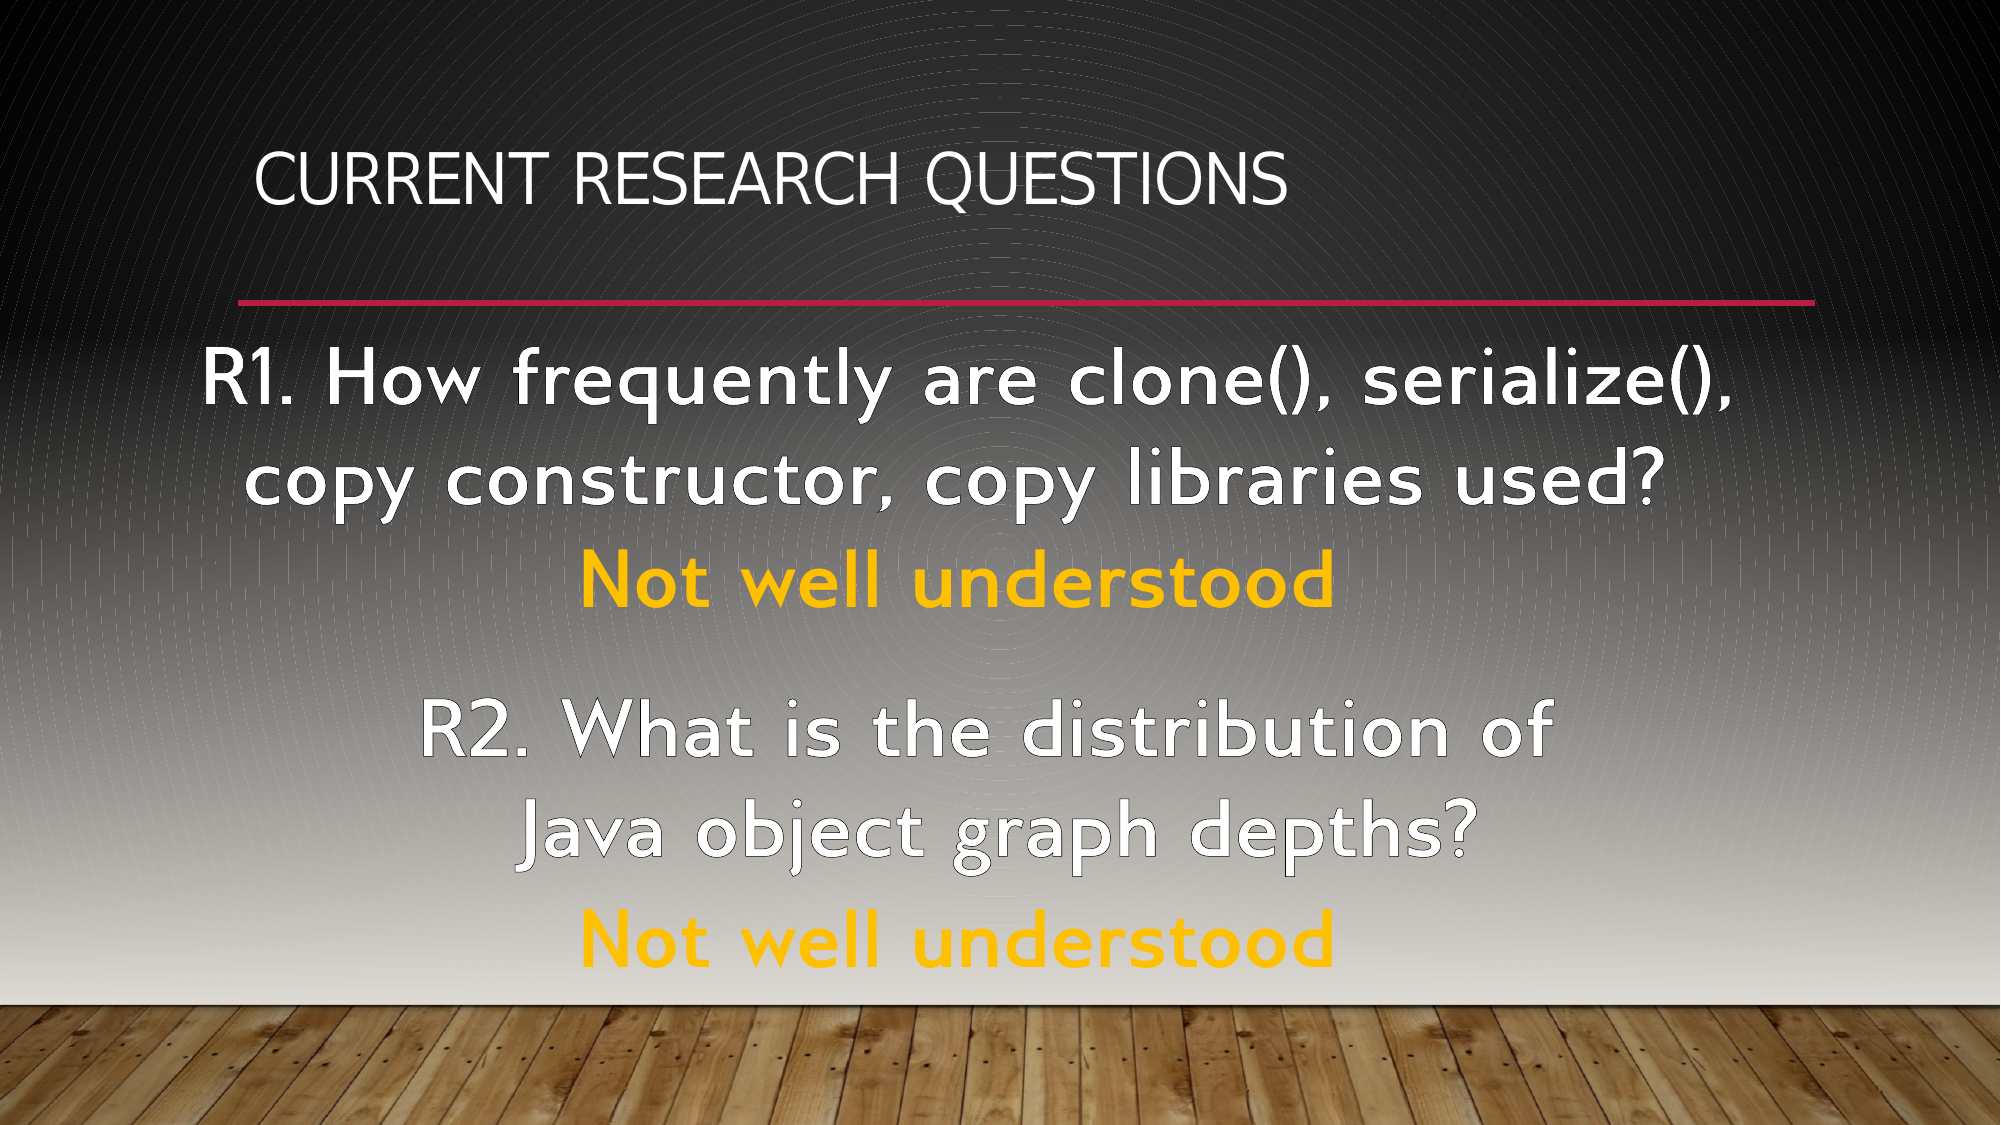

# Current Research questions
R1. How frequently are clone(), serialize(),
copy constructor, copy libraries used?
Not well understood
R2. What is the distribution of
Java object graph depths?
Not well understood